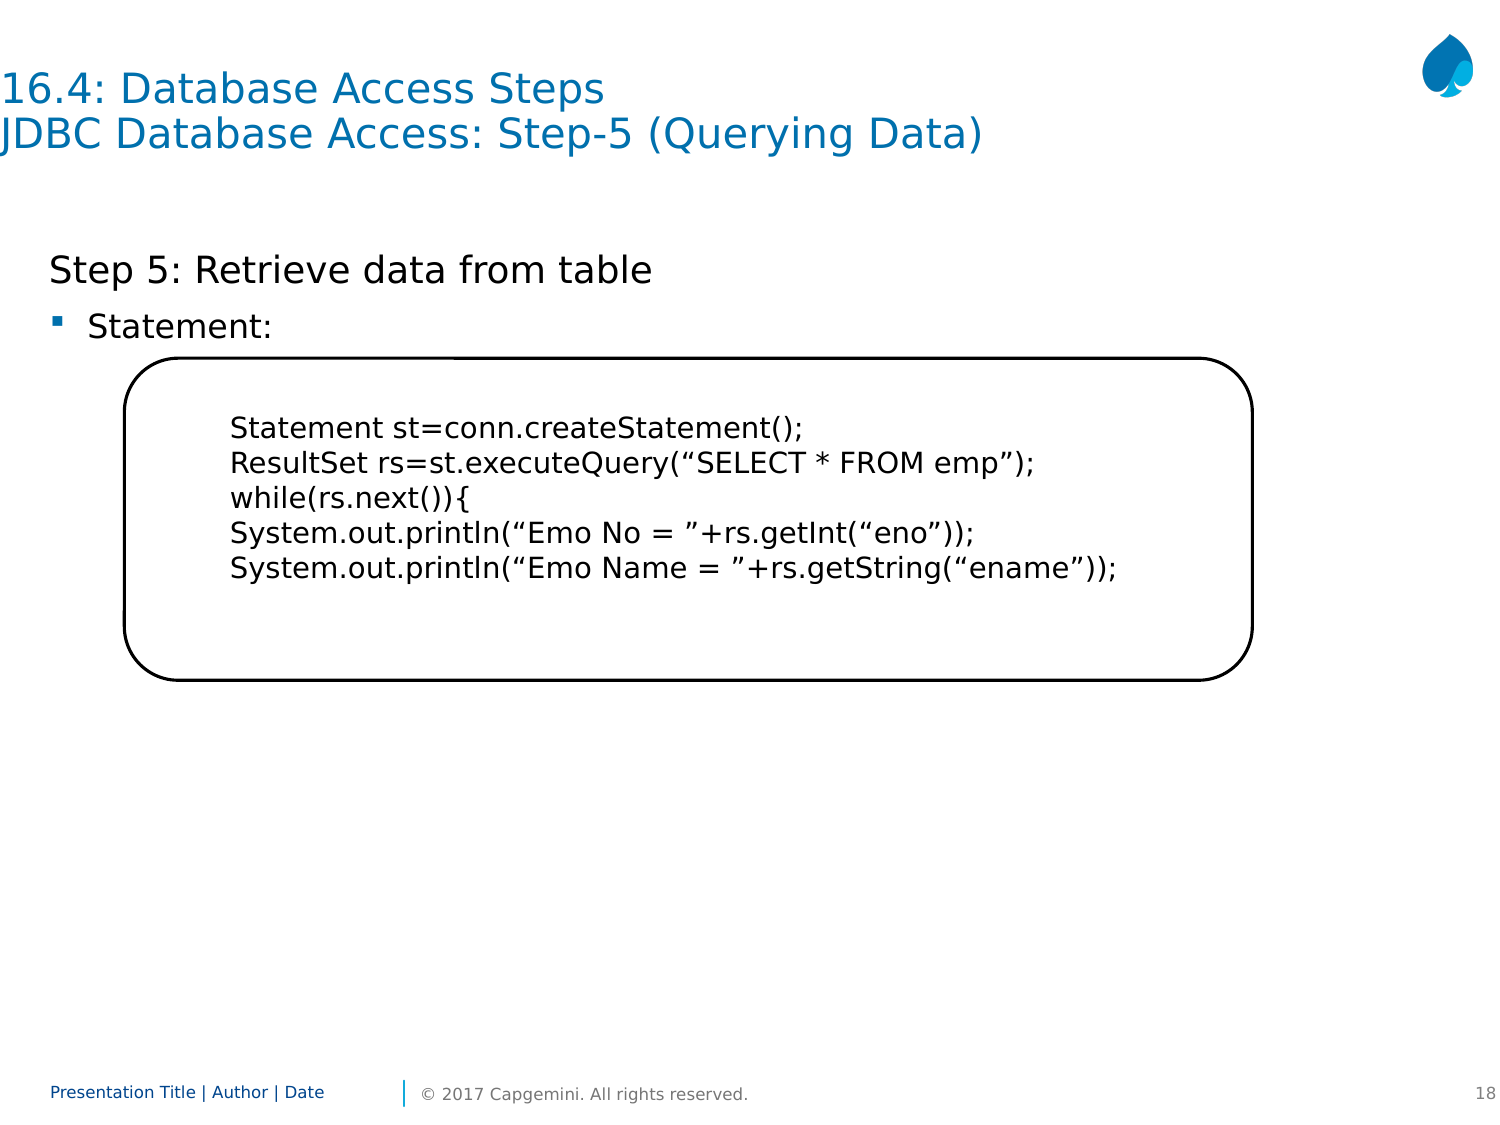

16.4: Database Access Steps
JDBC Database Access: Step-5 (Querying Data)
Step 5: Retrieve data from table
Statement:

Output:
Display the number and name of all employees
Statement st=conn.createStatement();
ResultSet rs=st.executeQuery(“SELECT * FROM emp”);
while(rs.next()){
System.out.println(“Emo No = ”+rs.getInt(“eno”));
System.out.println(“Emo Name = ”+rs.getString(“ename”));